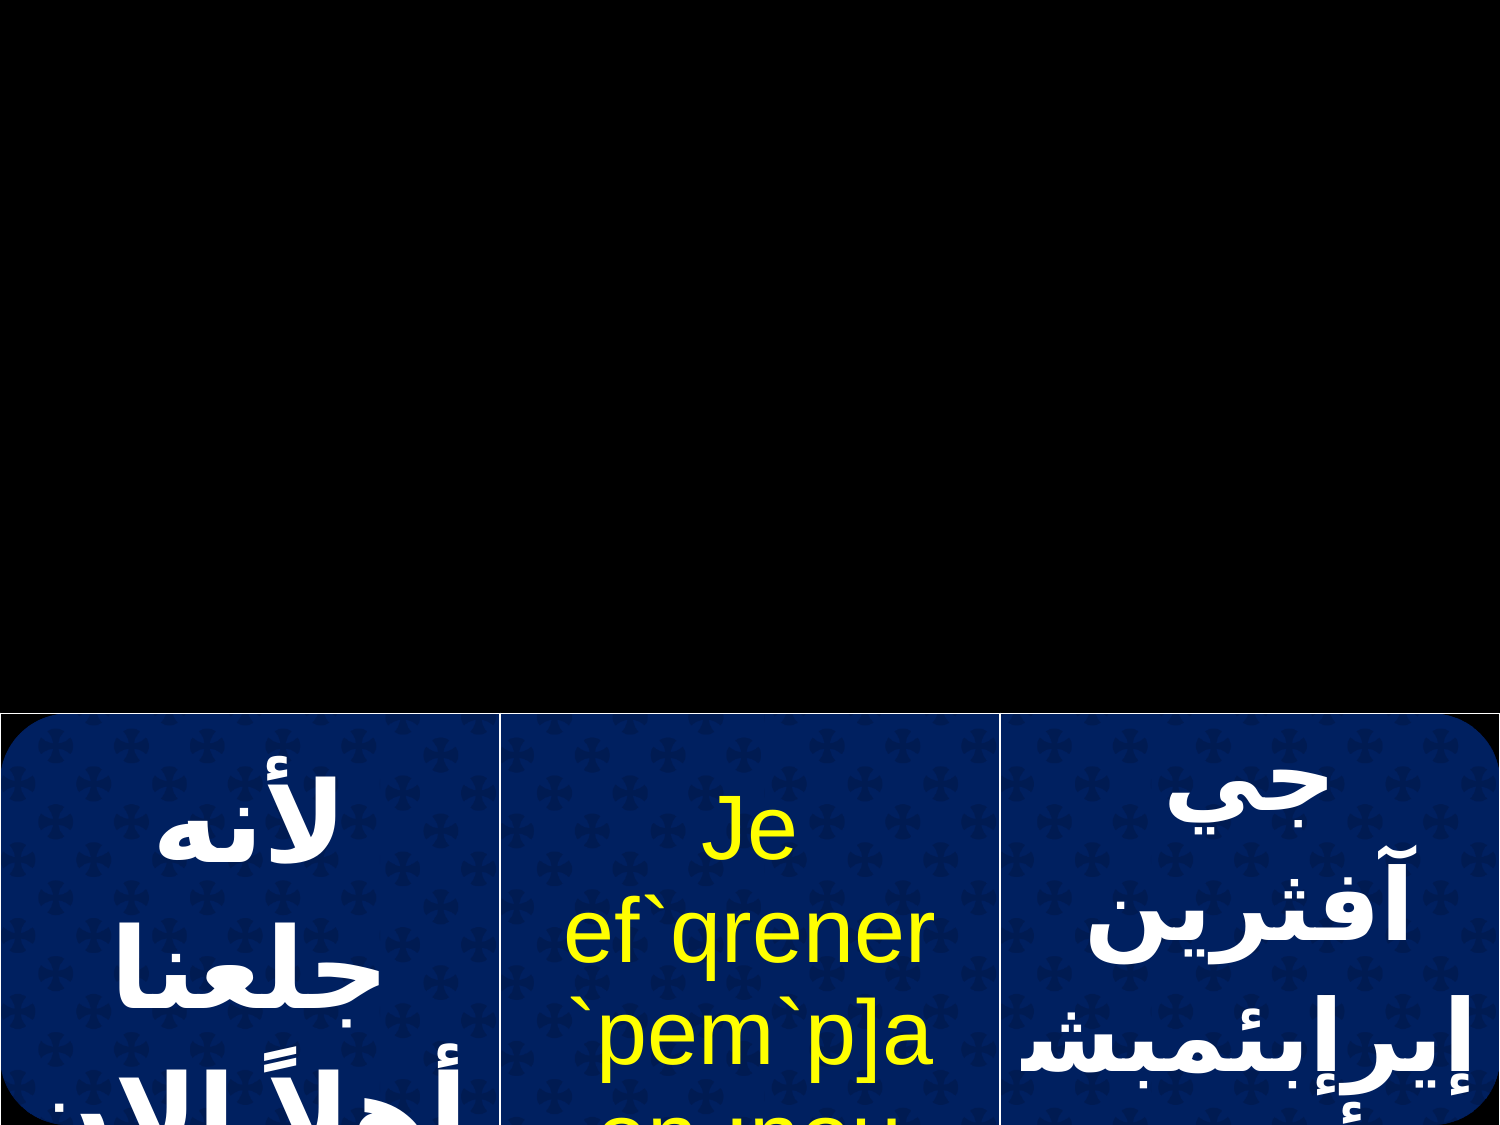

| لأنه جلعنا أهلاً الان | Je ef`qrener `pem`p]a on ;nou | جي آفثرين إيرإبئمبشا أو تينو |
| --- | --- | --- |